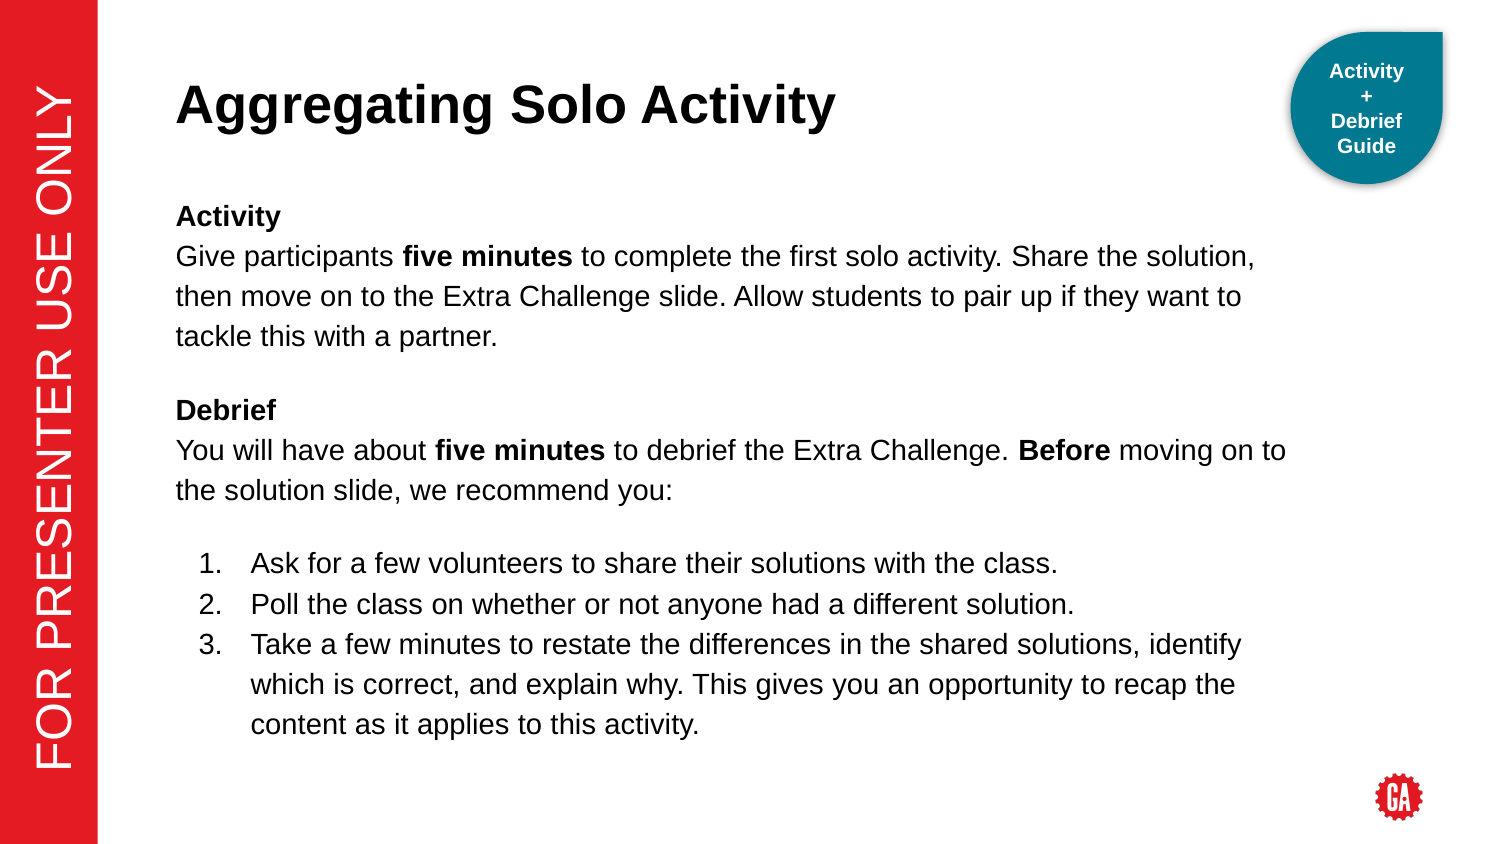

Activity + Debrief Guide
# Aggregating Solo Activity
Activity
Give participants five minutes to complete the first solo activity. Share the solution, then move on to the Extra Challenge slide. Allow students to pair up if they want to tackle this with a partner.
Debrief
You will have about five minutes to debrief the Extra Challenge. Before moving on to the solution slide, we recommend you:
Ask for a few volunteers to share their solutions with the class.
Poll the class on whether or not anyone had a different solution.
Take a few minutes to restate the differences in the shared solutions, identify which is correct, and explain why. This gives you an opportunity to recap the content as it applies to this activity.